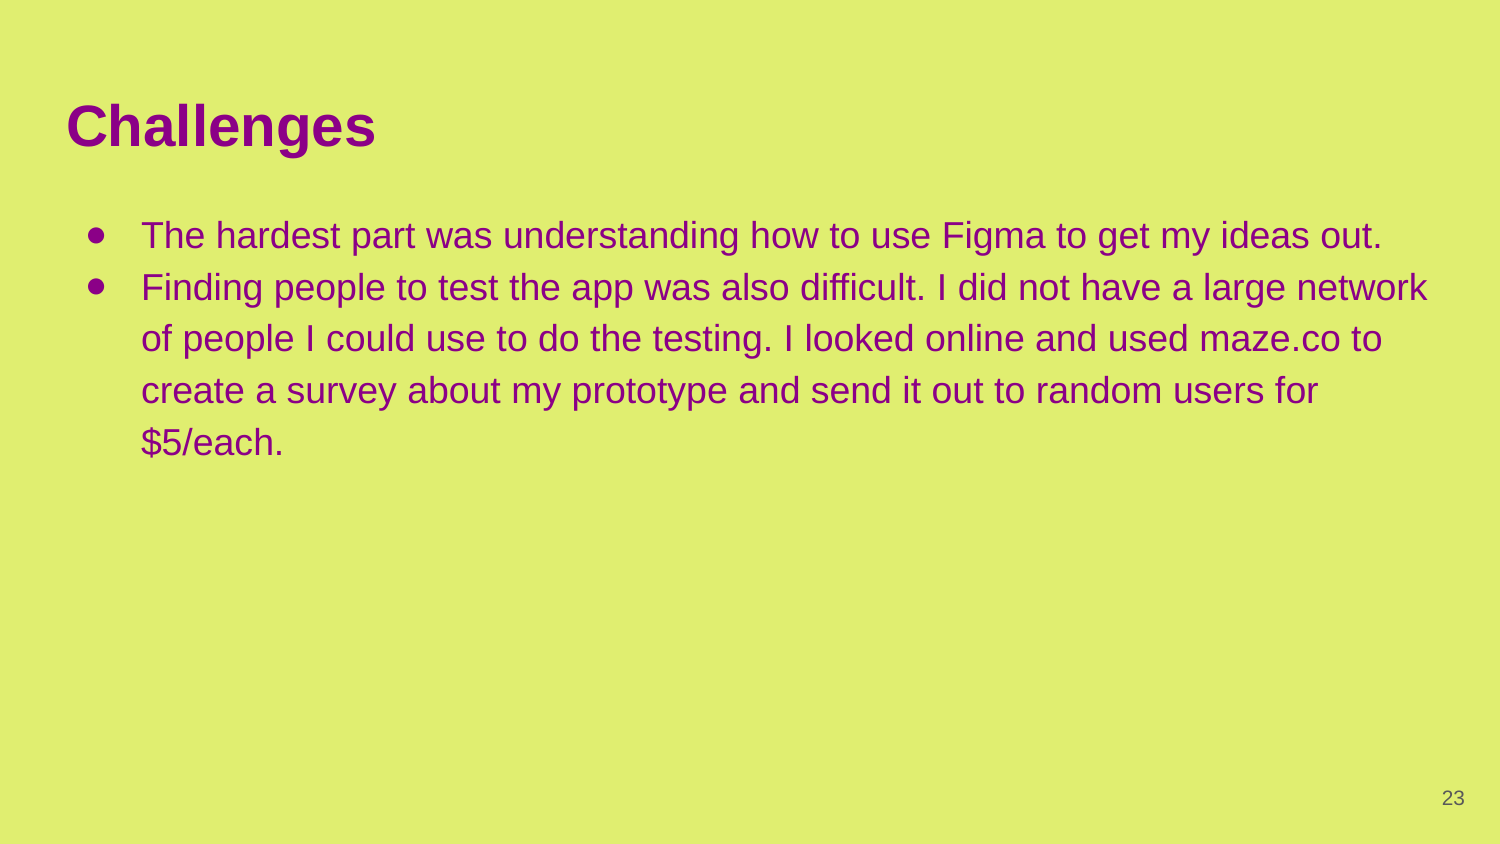

# Challenges
The hardest part was understanding how to use Figma to get my ideas out.
Finding people to test the app was also difficult. I did not have a large network of people I could use to do the testing. I looked online and used maze.co to create a survey about my prototype and send it out to random users for $5/each.
23